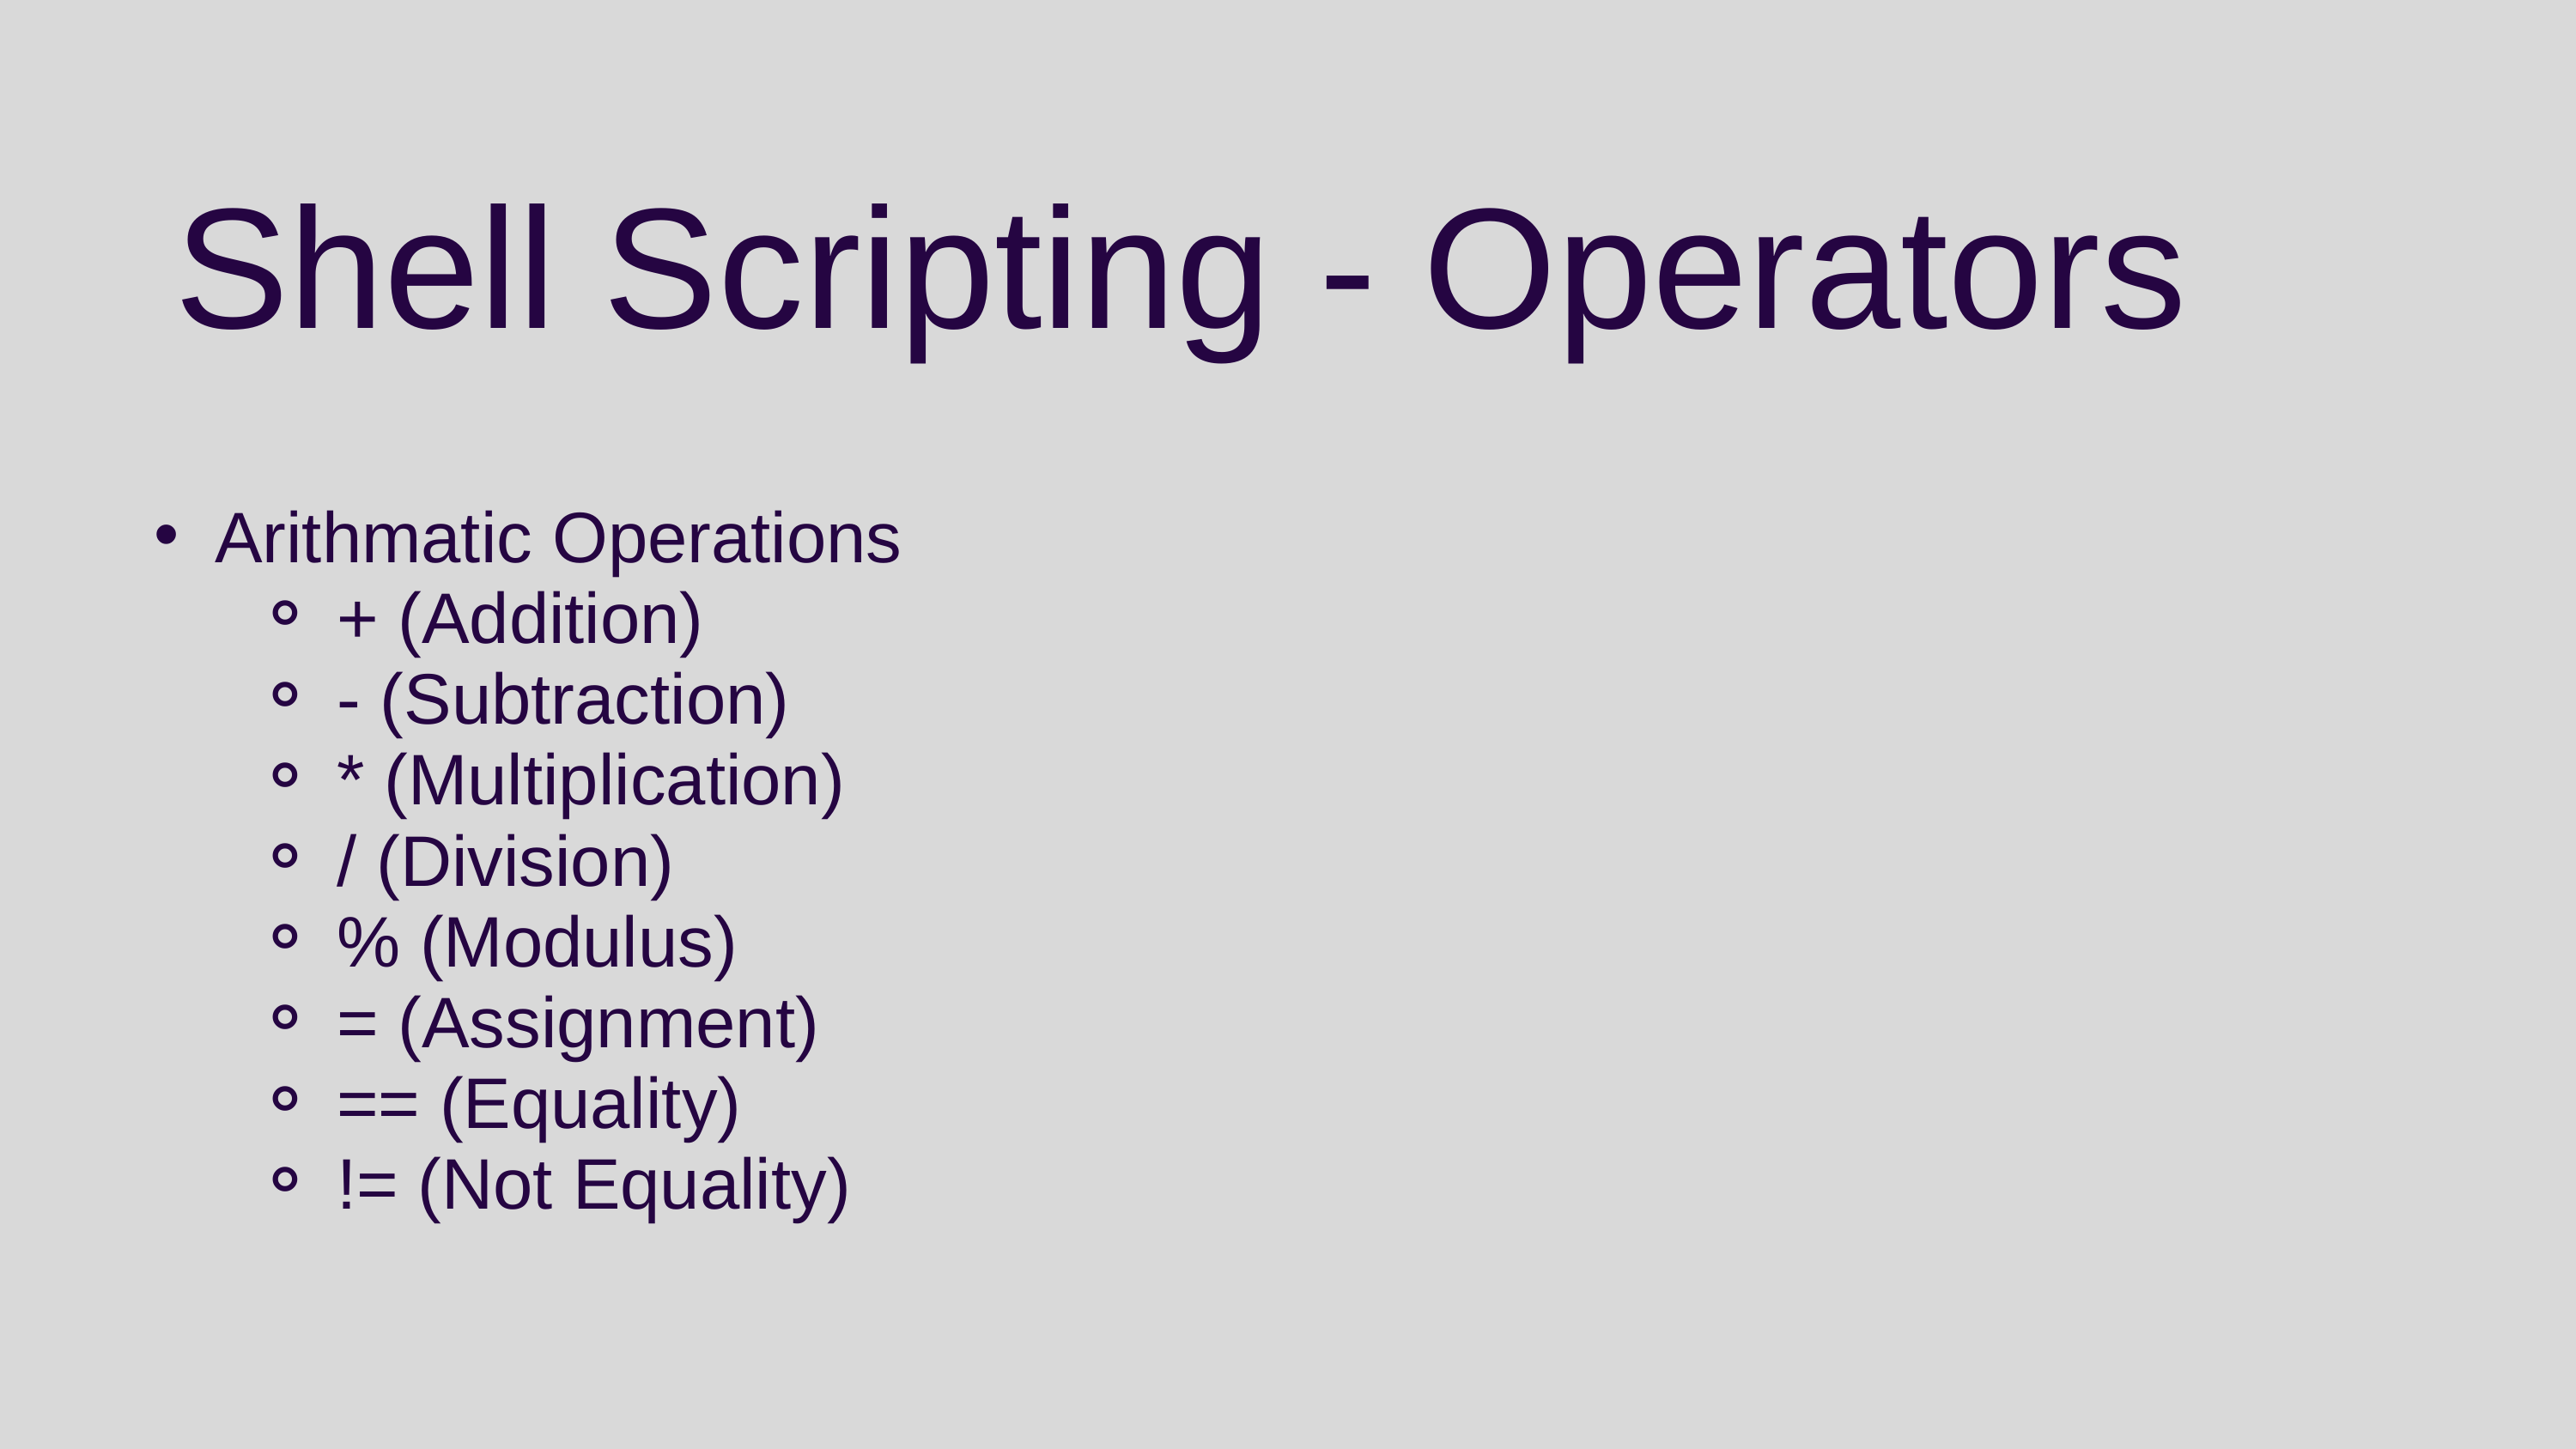

Shell Scripting - Operators
Arithmatic Operations
+ (Addition)
- (Subtraction)
* (Multiplication)
/ (Division)
% (Modulus)
= (Assignment)
== (Equality)
!= (Not Equality)